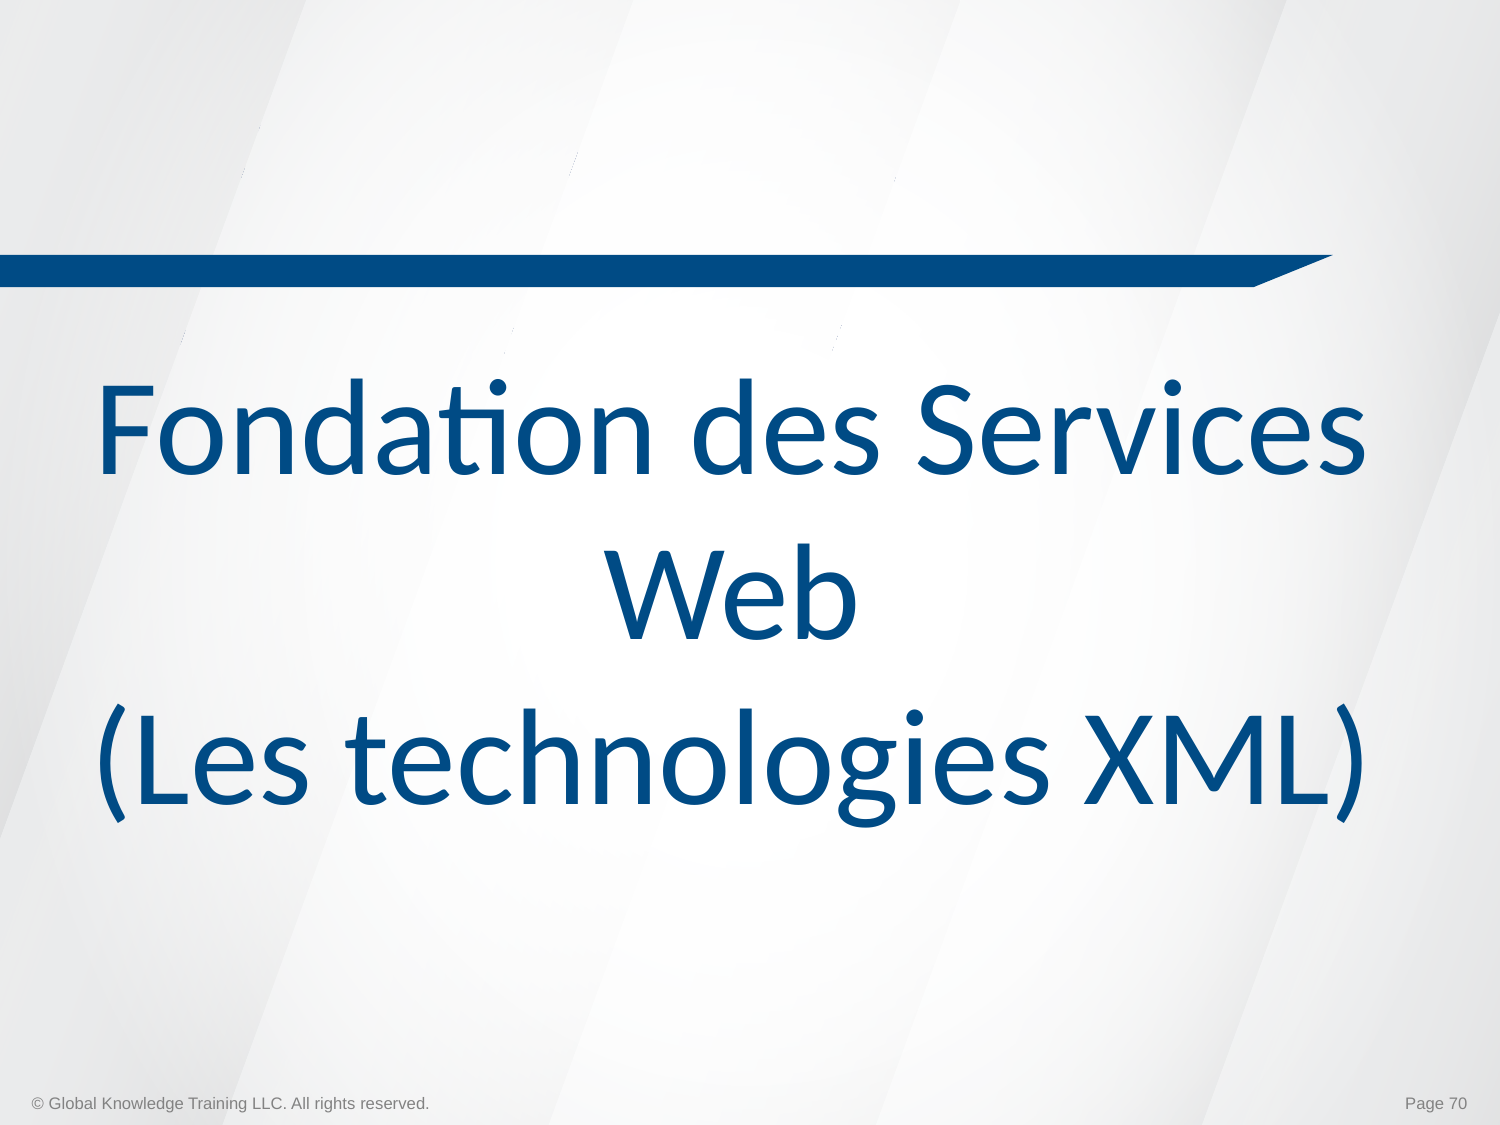

Fondation des Services Web
(Les technologies XML)